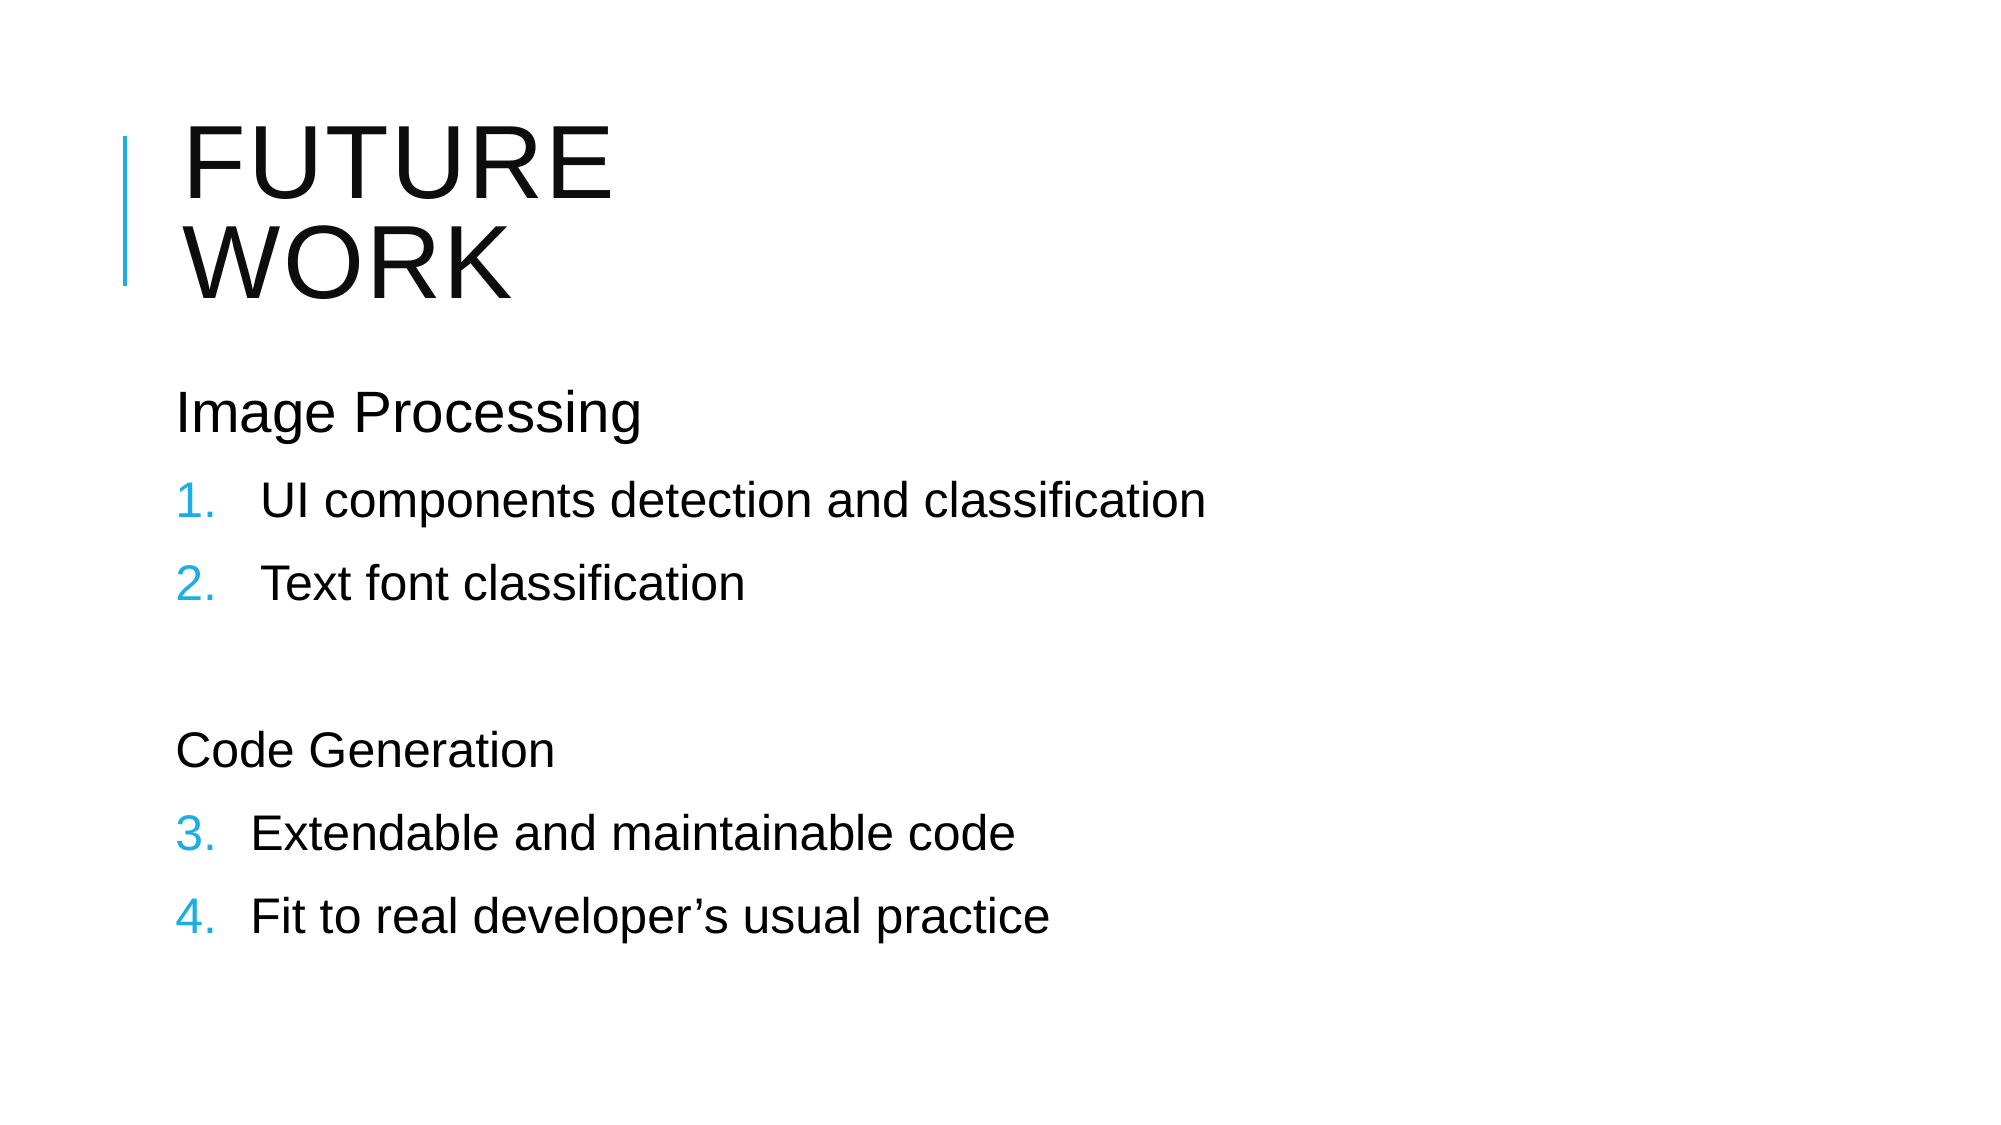

# Future Work
Image Processing
UI components detection and classification
Text font classification

Code Generation
Extendable and maintainable code
Fit to real developer’s usual practice